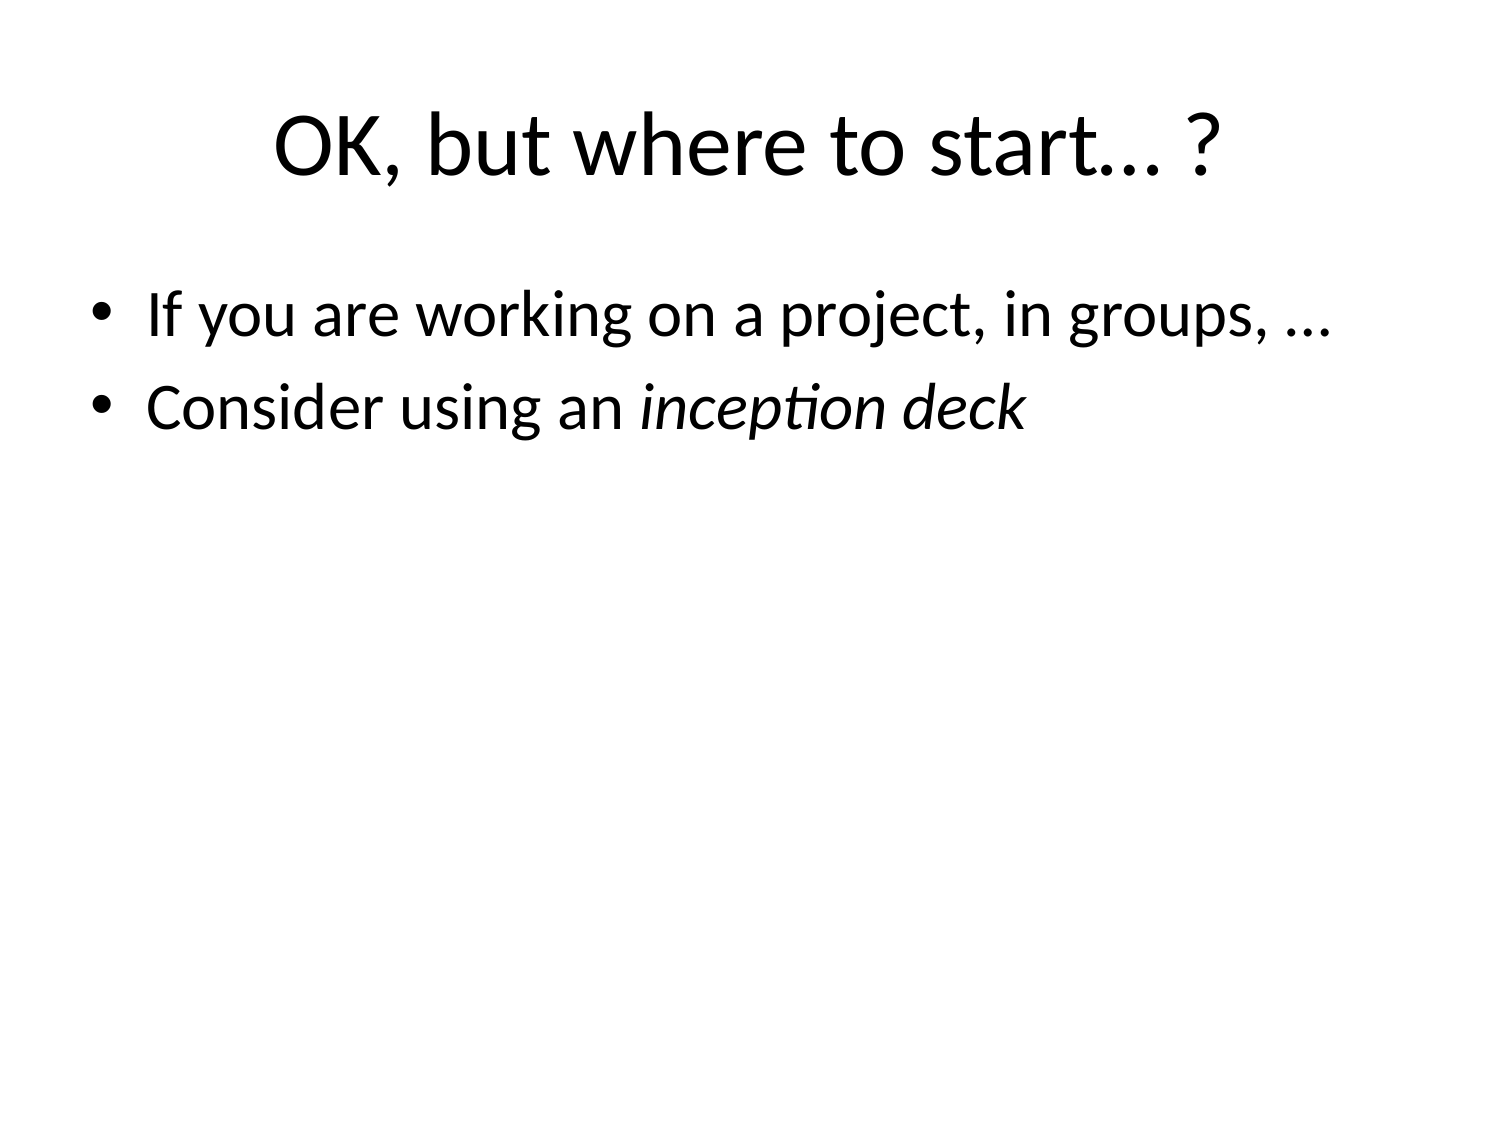

# OK, but where to start… ?
If you are working on a project, in groups, …
Consider using an inception deck